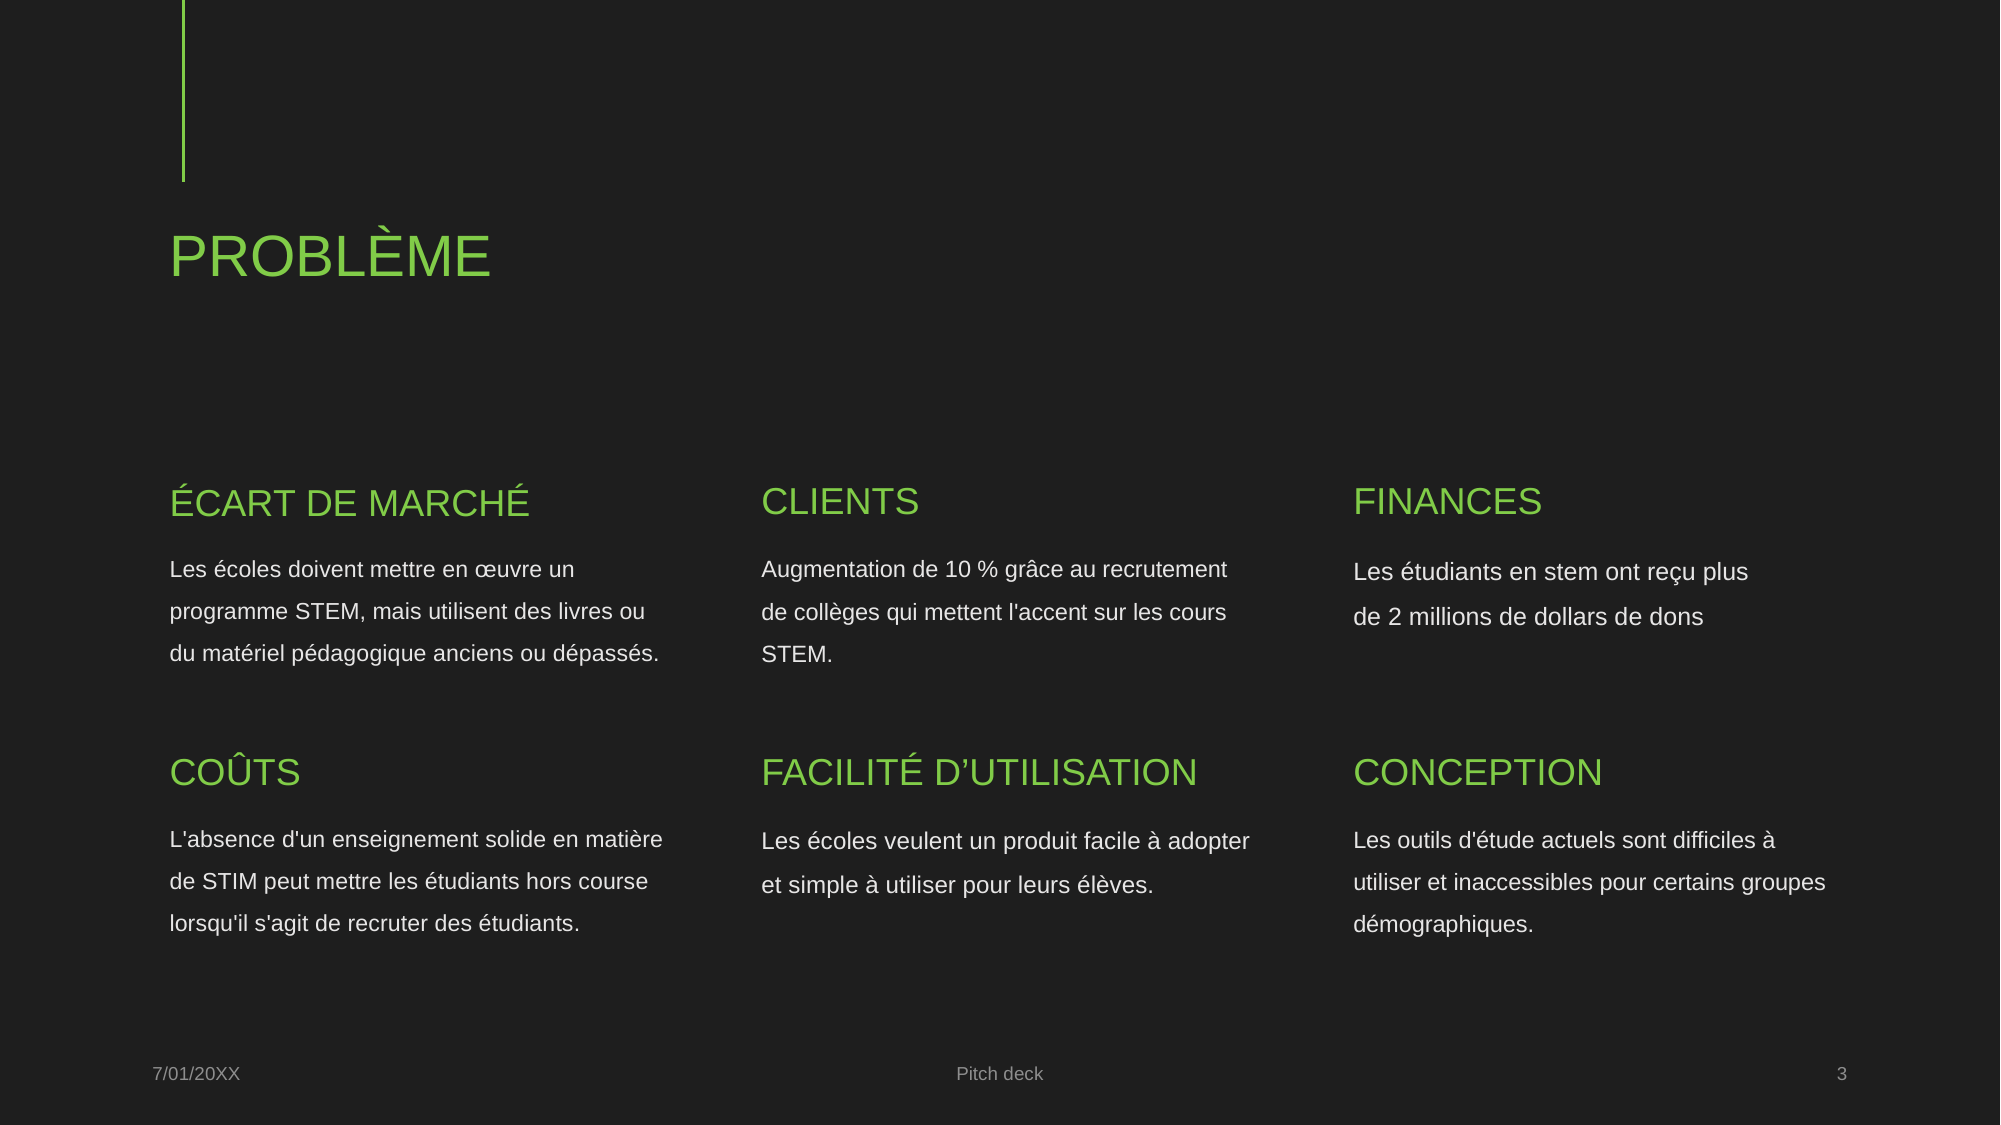

# Problème
Écart de marché
Clients
Finances
Les écoles doivent mettre en œuvre un programme STEM, mais utilisent des livres ou du matériel pédagogique anciens ou dépassés.

Augmentation de 10 % grâce au recrutement de collèges qui mettent l'accent sur les cours STEM.

Les étudiants en stem ont reçu plus de 2 millions de dollars de dons

Coûts
Facilité d’utilisation
Conception
L'absence d'un enseignement solide en matière de STIM peut mettre les étudiants hors course lorsqu'il s'agit de recruter des étudiants.

Les écoles veulent un produit facile à adopter et simple à utiliser pour leurs élèves.

Les outils d'étude actuels sont difficiles à utiliser et inaccessibles pour certains groupes démographiques.

7/01/20XX
Pitch deck
3